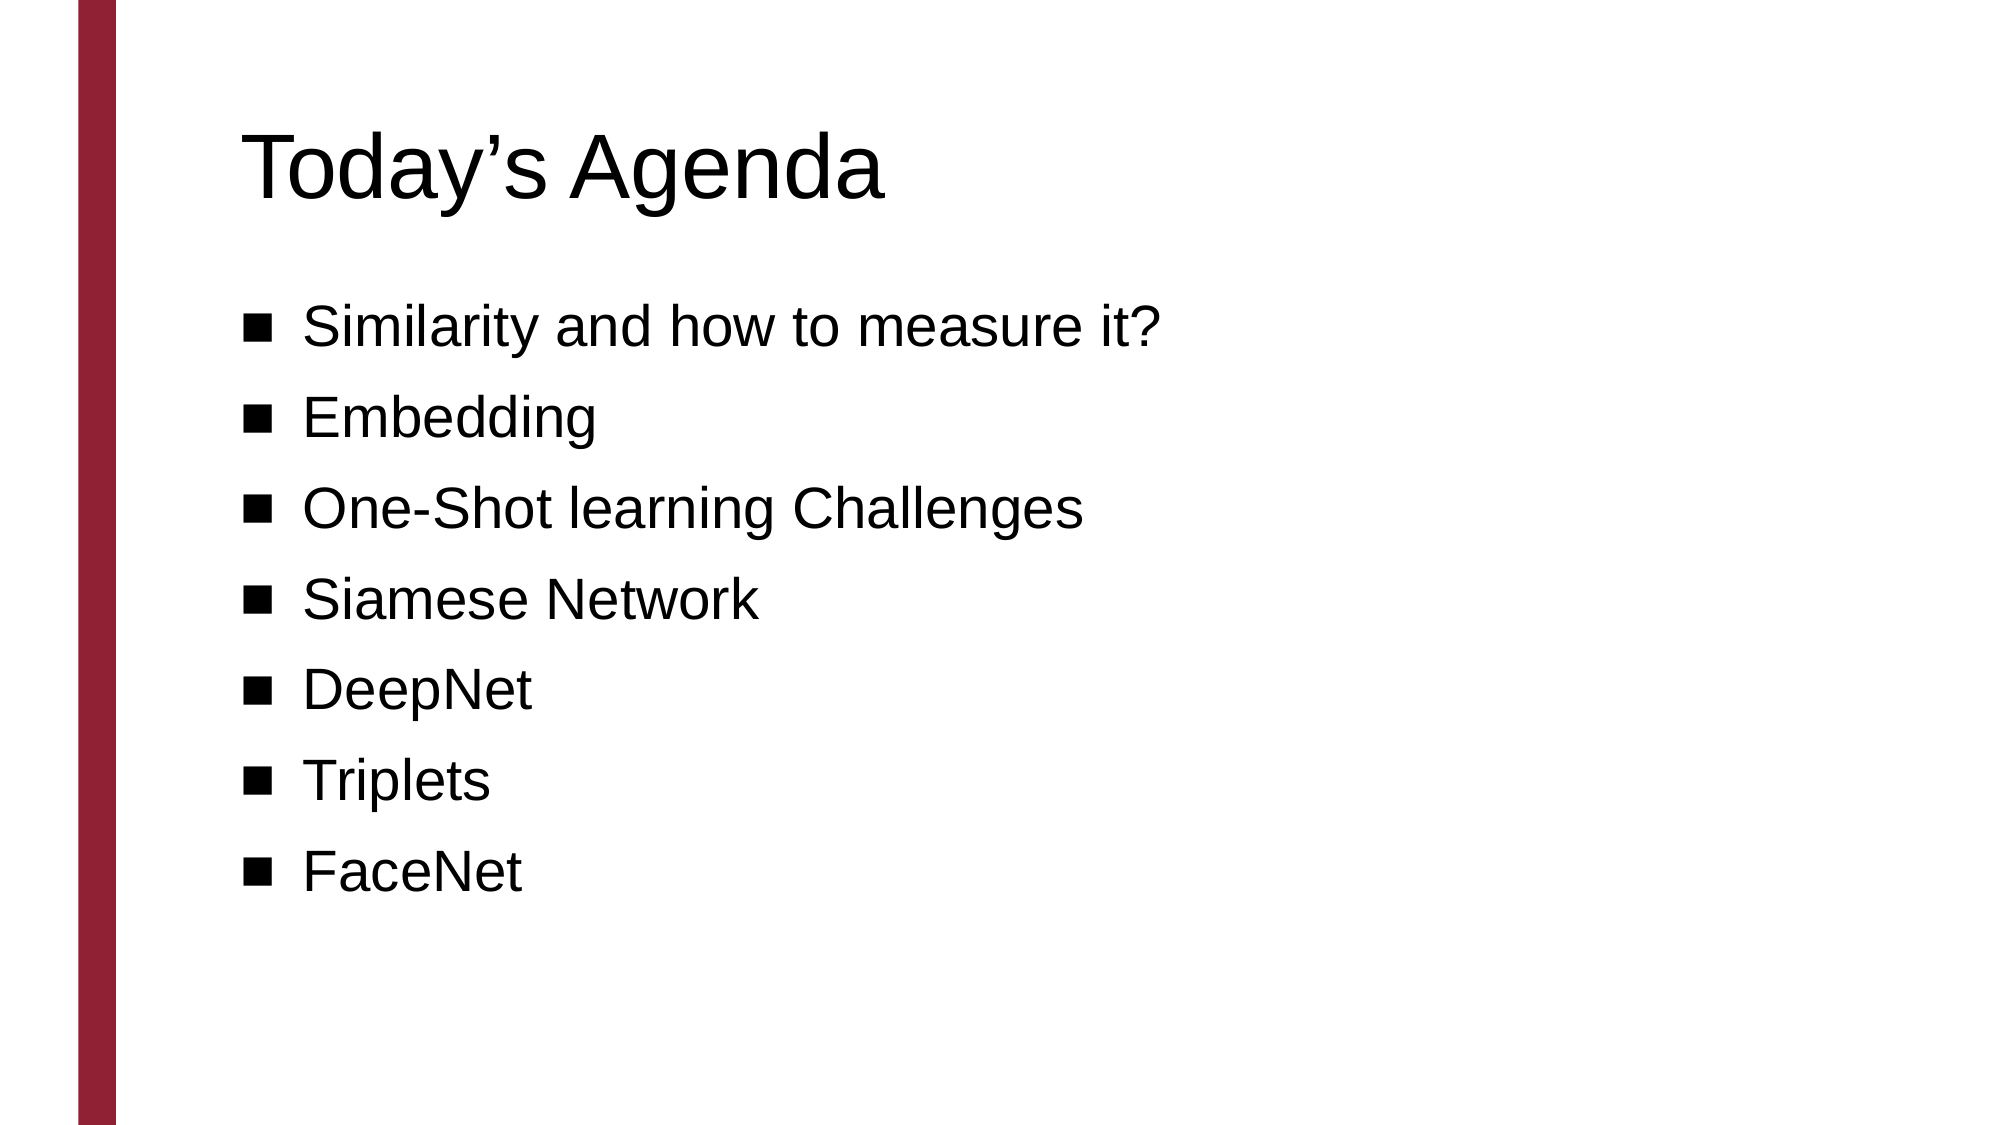

# Today’s Agenda
Similarity and how to measure it?
Embedding
One-Shot learning Challenges
Siamese Network
DeepNet
Triplets
FaceNet